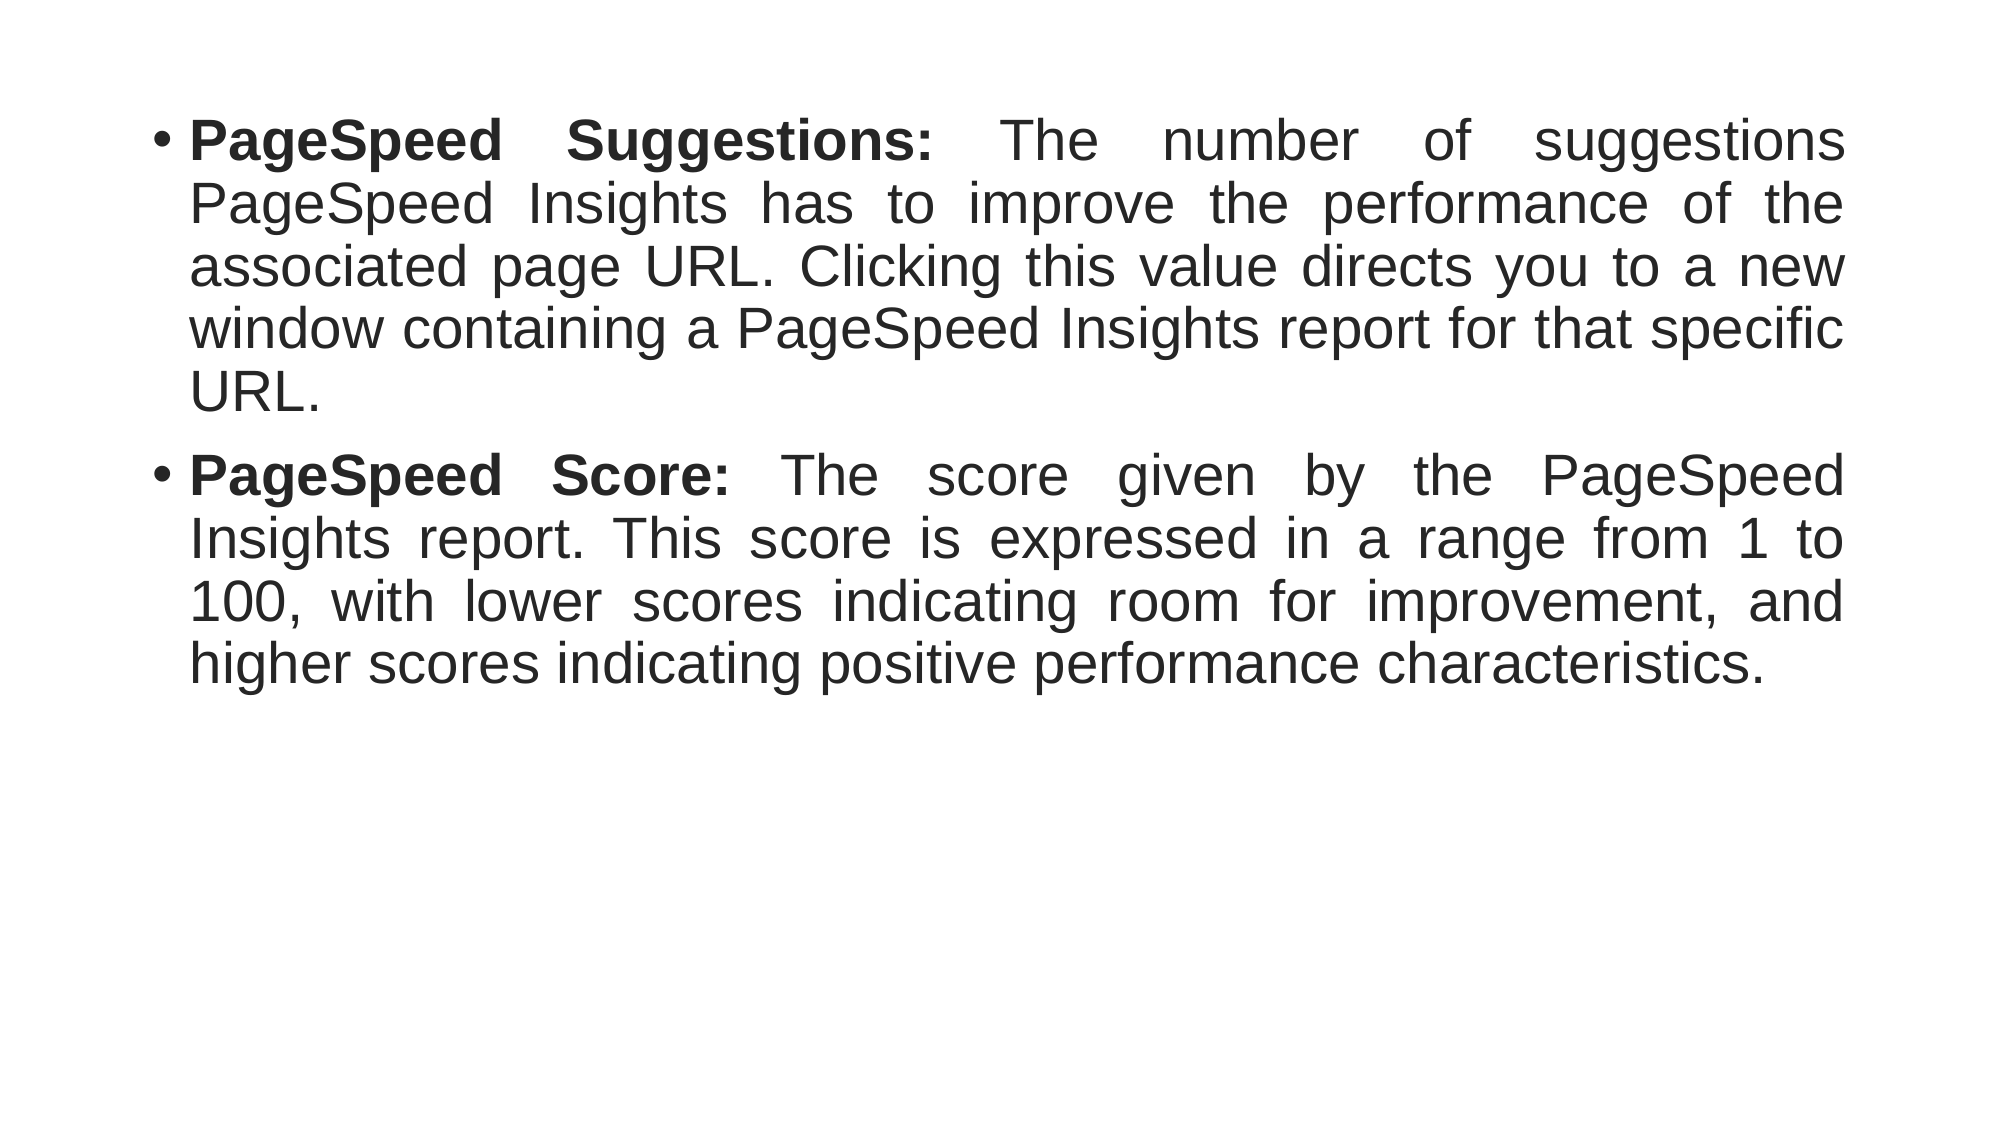

PageSpeed Suggestions: The number of suggestions PageSpeed Insights has to improve the performance of the associated page URL. Clicking this value directs you to a new window containing a PageSpeed Insights report for that specific URL.
PageSpeed Score: The score given by the PageSpeed Insights report. This score is expressed in a range from 1 to 100, with lower scores indicating room for improvement, and higher scores indicating positive performance characteristics.